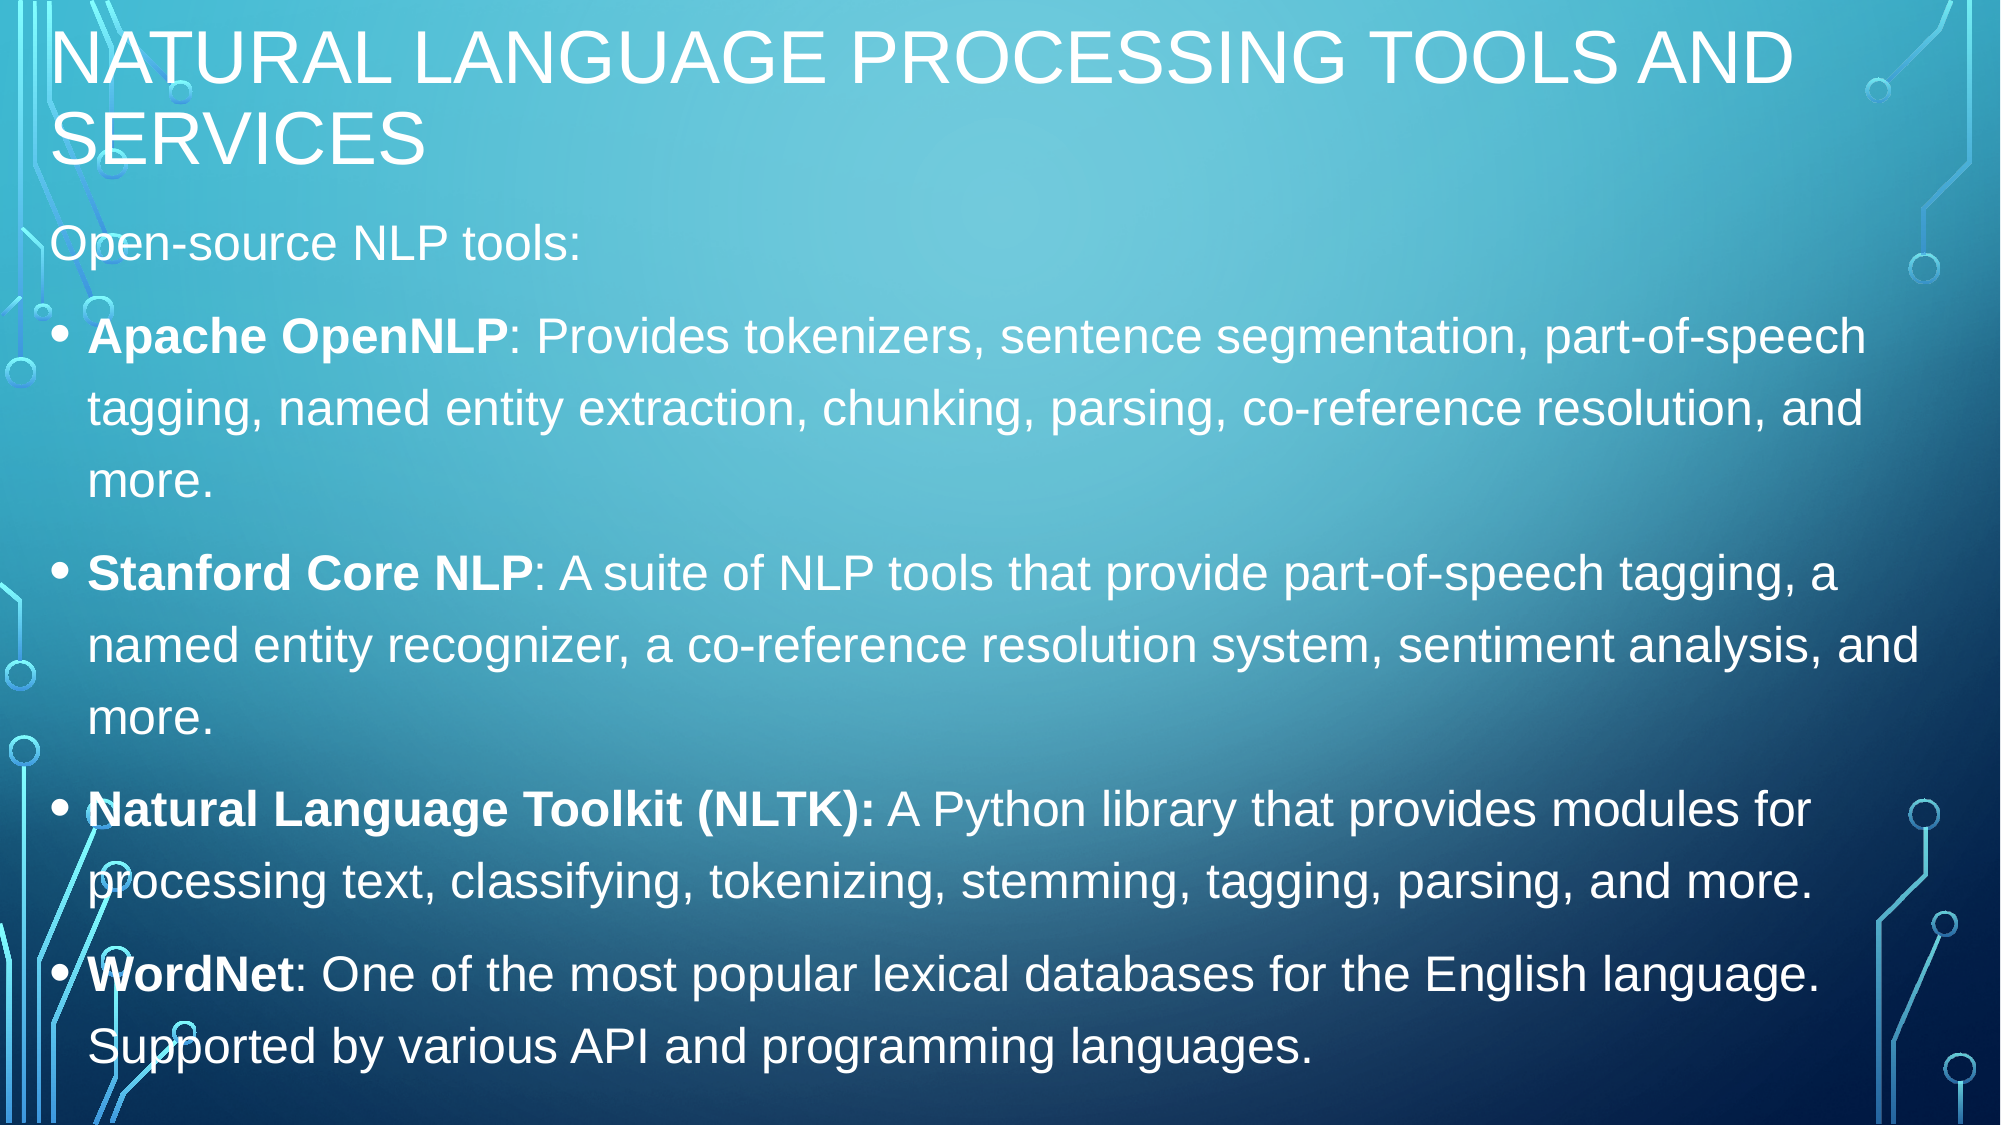

# Natural language processing tools and services
Open-source NLP tools:
Apache OpenNLP: Provides tokenizers, sentence segmentation, part-of-speech tagging, named entity extraction, chunking, parsing, co-reference resolution, and more.
Stanford Core NLP: A suite of NLP tools that provide part-of-speech tagging, a named entity recognizer, a co-reference resolution system, sentiment analysis, and more.
Natural Language Toolkit (NLTK): A Python library that provides modules for processing text, classifying, tokenizing, stemming, tagging, parsing, and more.
WordNet: One of the most popular lexical databases for the English language. Supported by various API and programming languages.